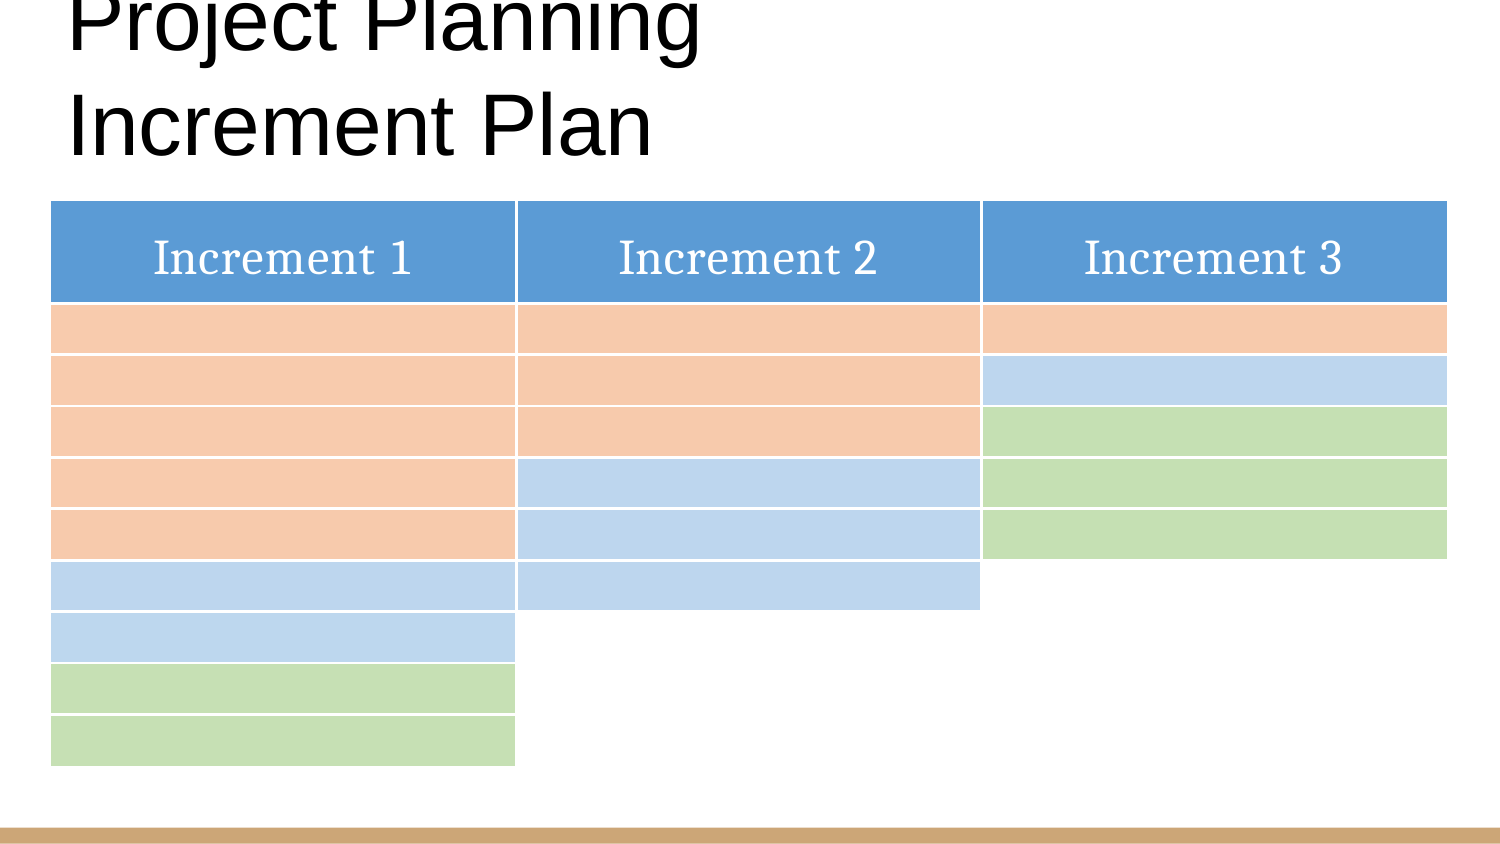

# Project Planning                              Increment Plan
| Increment 1 | Increment 2 | Increment 3 |
| --- | --- | --- |
|  |  |  |
|  |  |  |
|  |  |  |
|  |  |  |
|  |  |  |
|  |  |  |
|  |  |  |
|  |  |  |
|  |  |  |